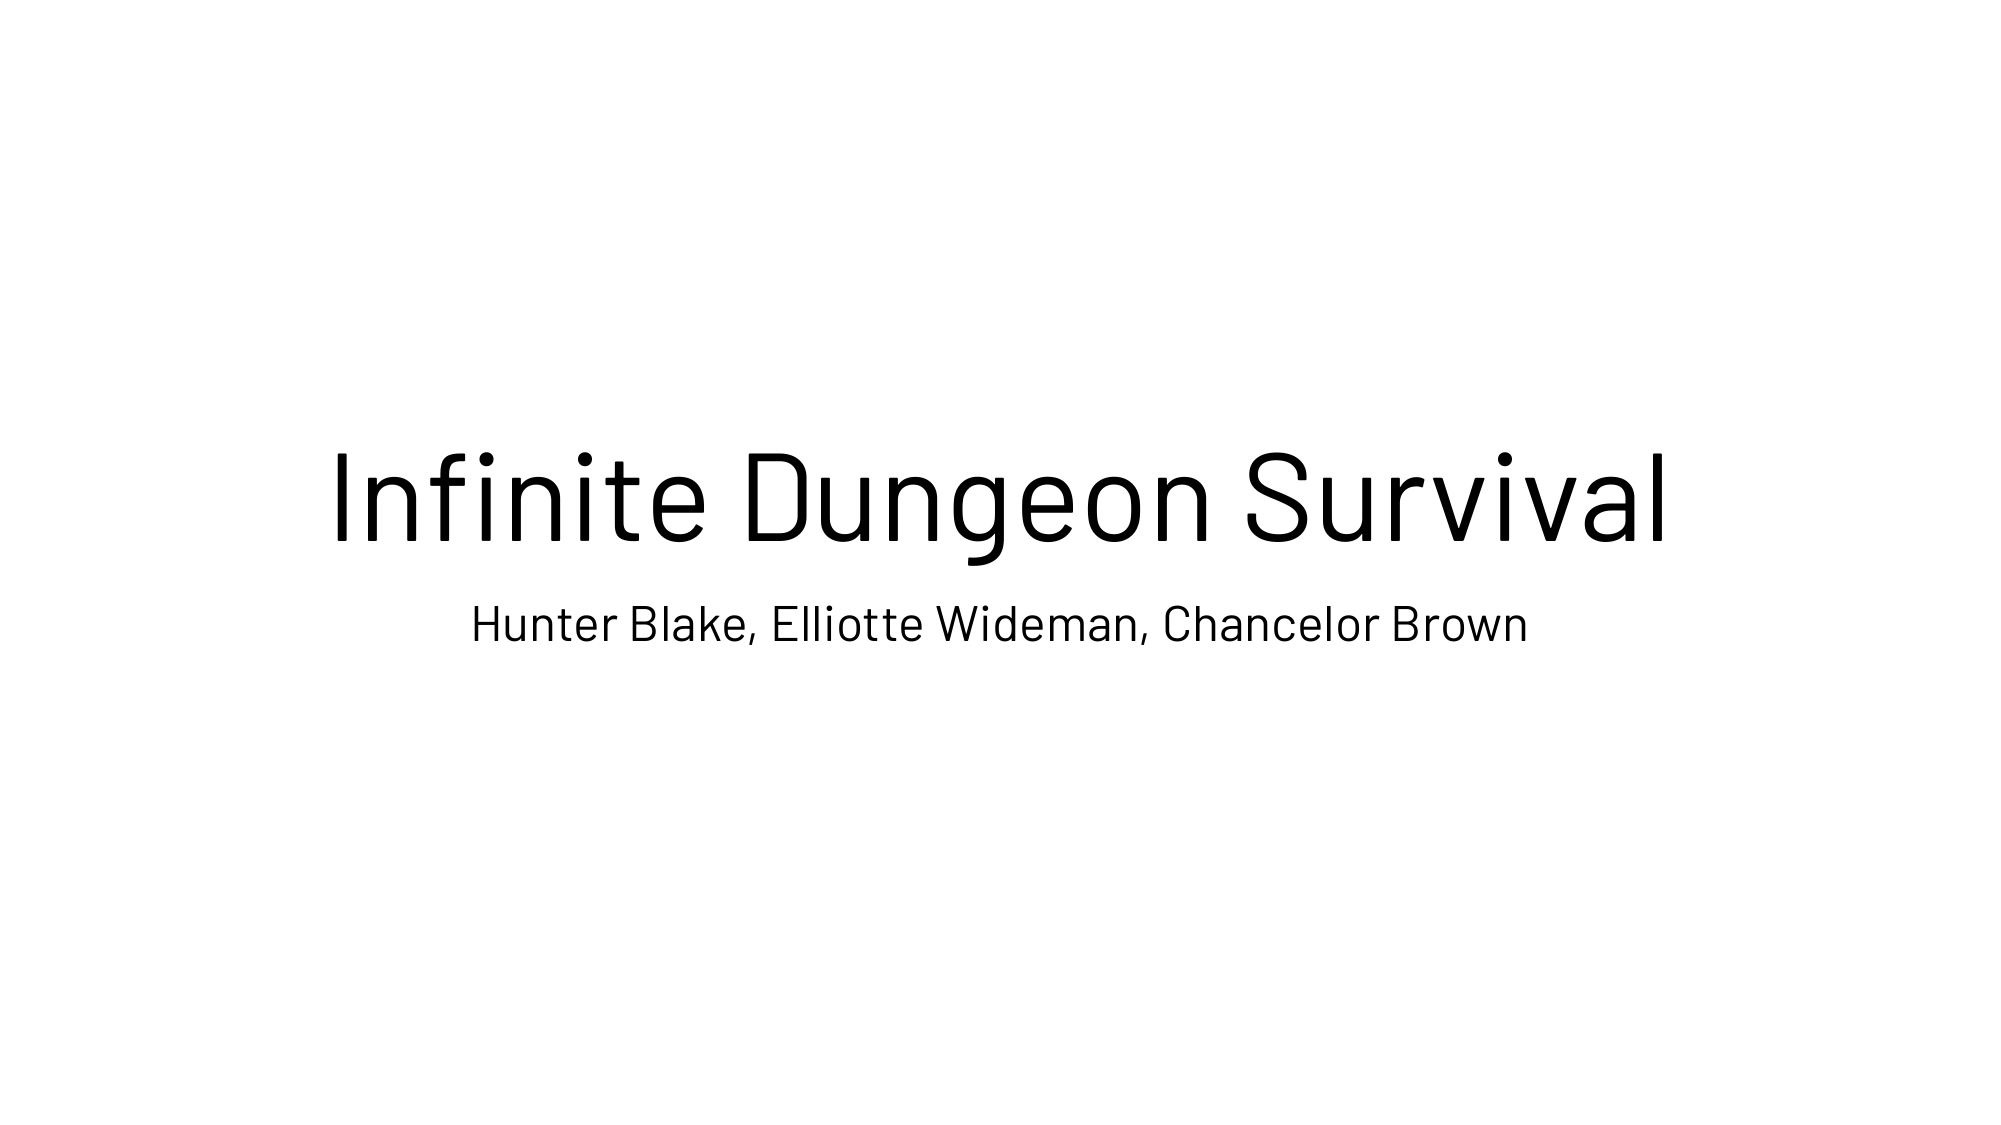

# Infinite Dungeon Survival
Hunter Blake, Elliotte Wideman, Chancelor Brown